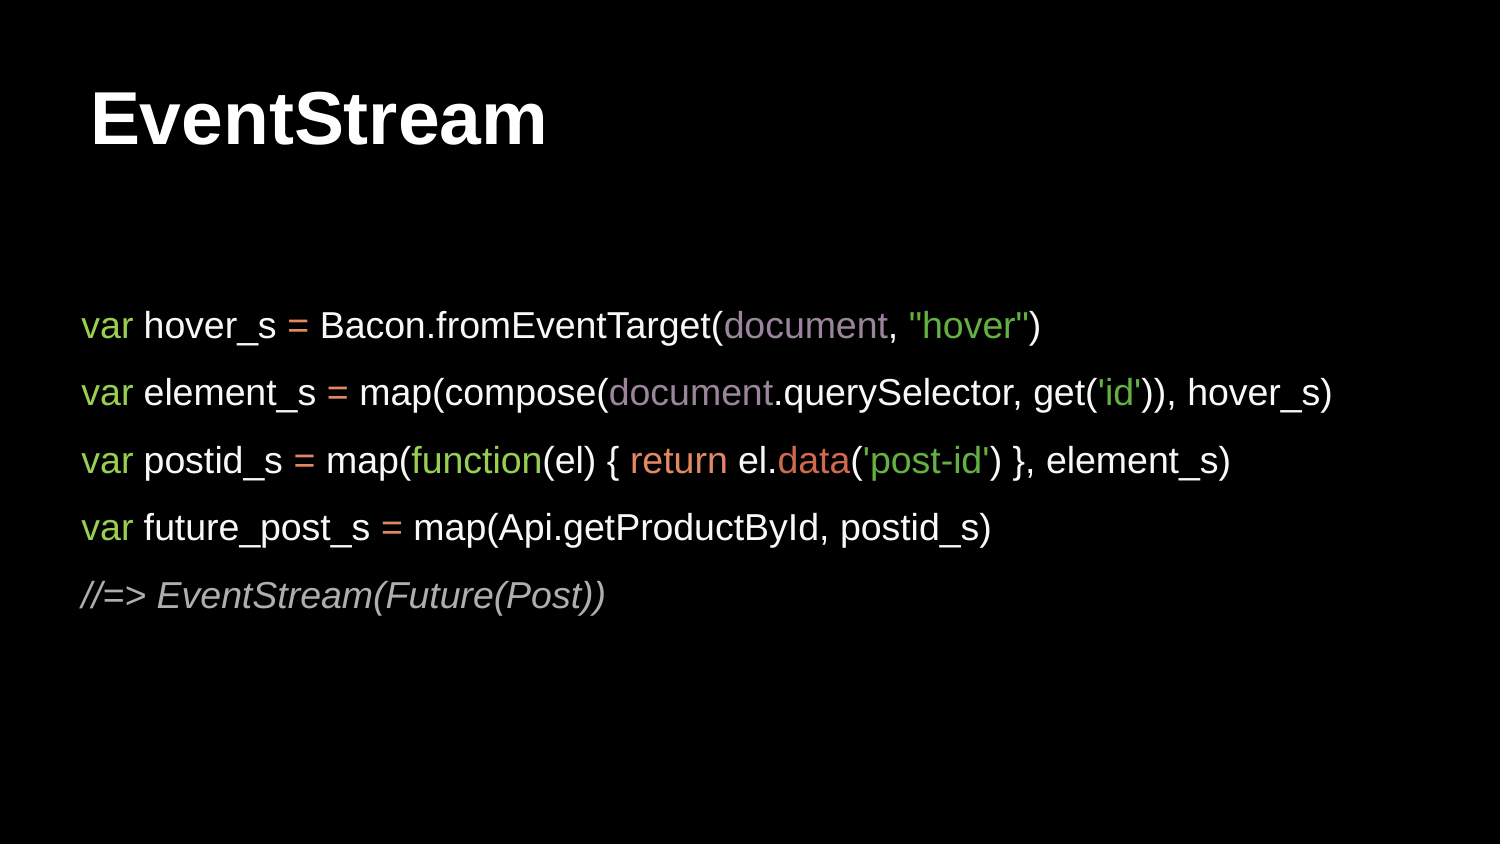

# EventStream
var hover_s = Bacon.fromEventTarget(document, "hover")
var element_s = map(compose(document.querySelector, get('id')), hover_s)
var postid_s = map(function(el) { return el.data('post-id') }, element_s)
var future_post_s = map(Api.getProductById, postid_s)
//=> EventStream(Future(Post))